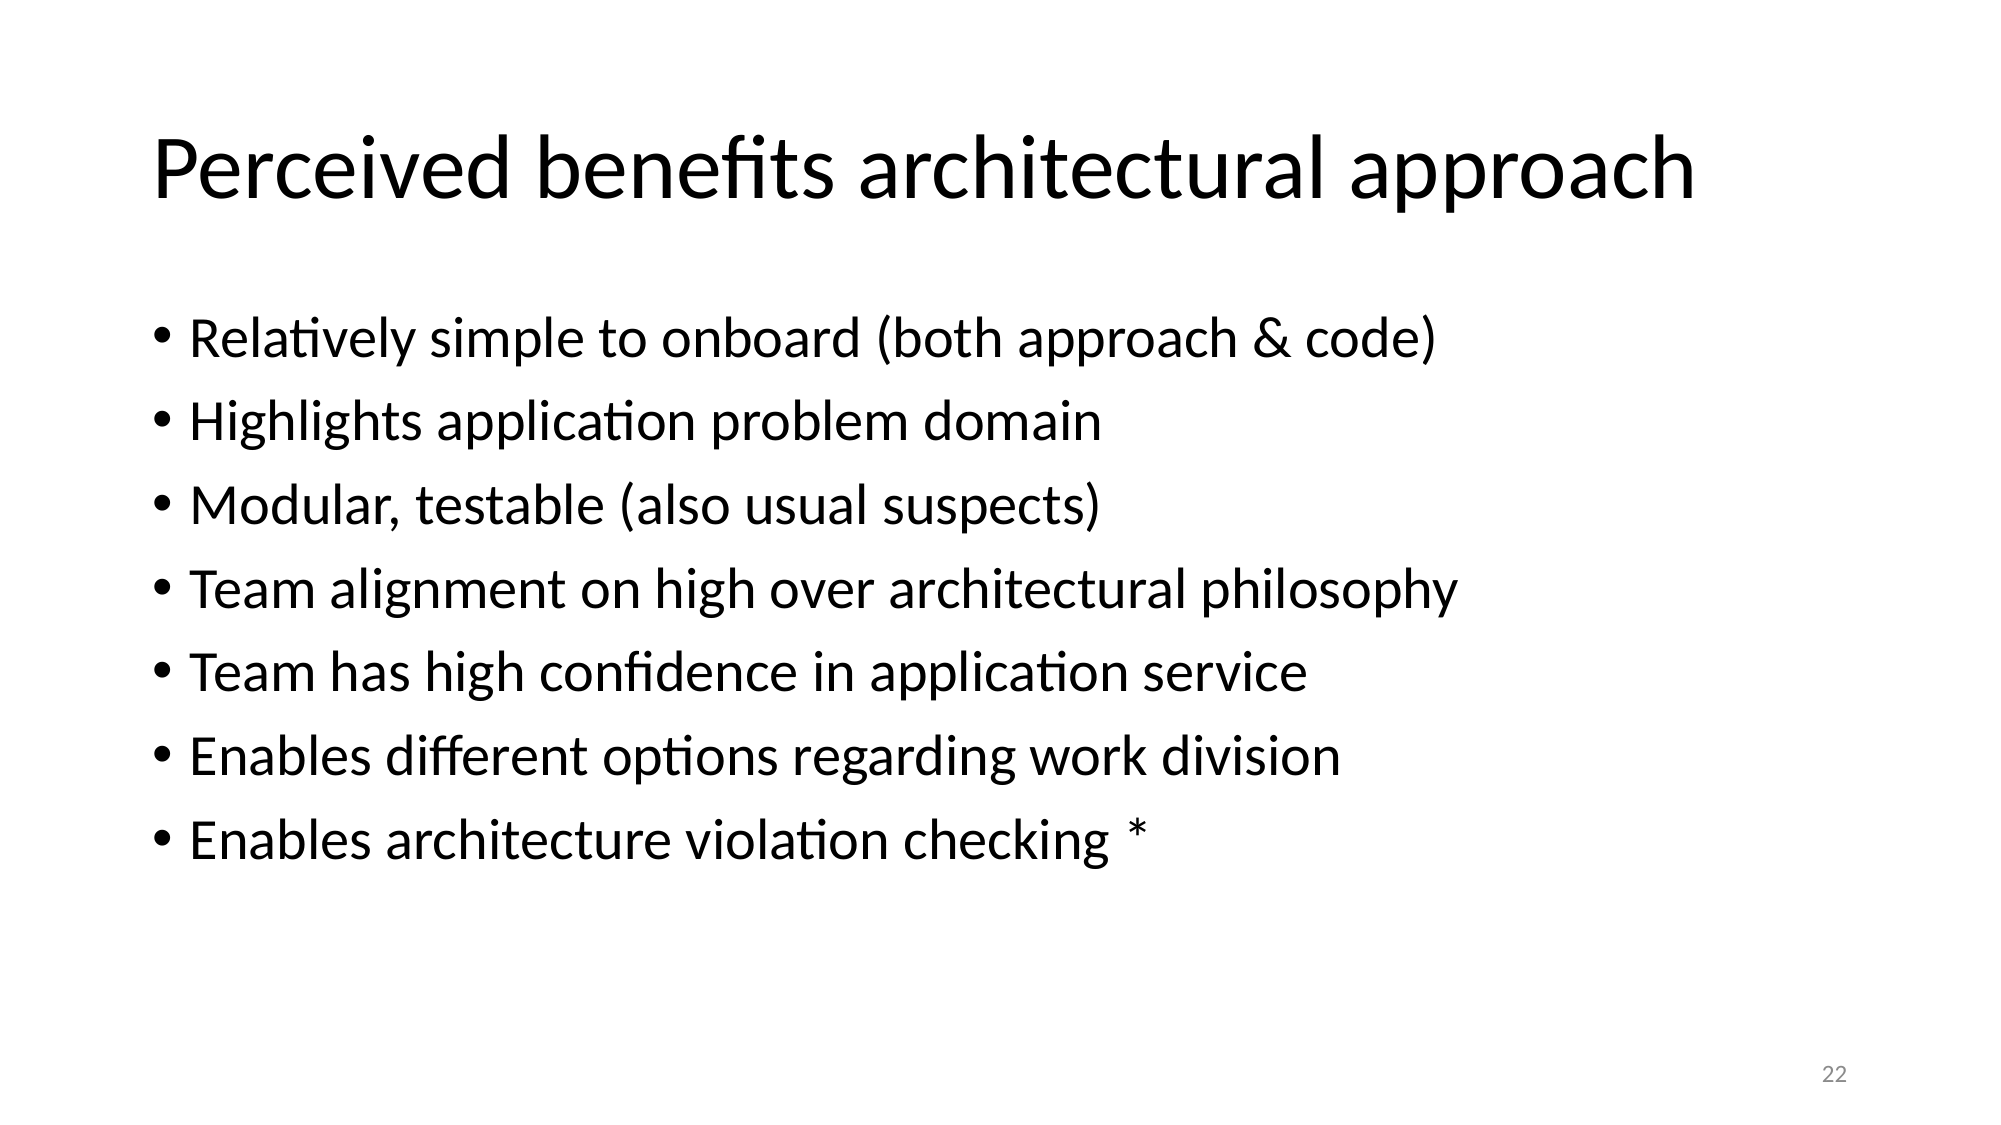

# Perceived benefits architectural approach
Relatively simple to onboard (both approach & code)
Highlights application problem domain
Modular, testable (also usual suspects)
Team alignment on high over architectural philosophy
Team has high confidence in application service
Enables different options regarding work division
Enables architecture violation checking *
22